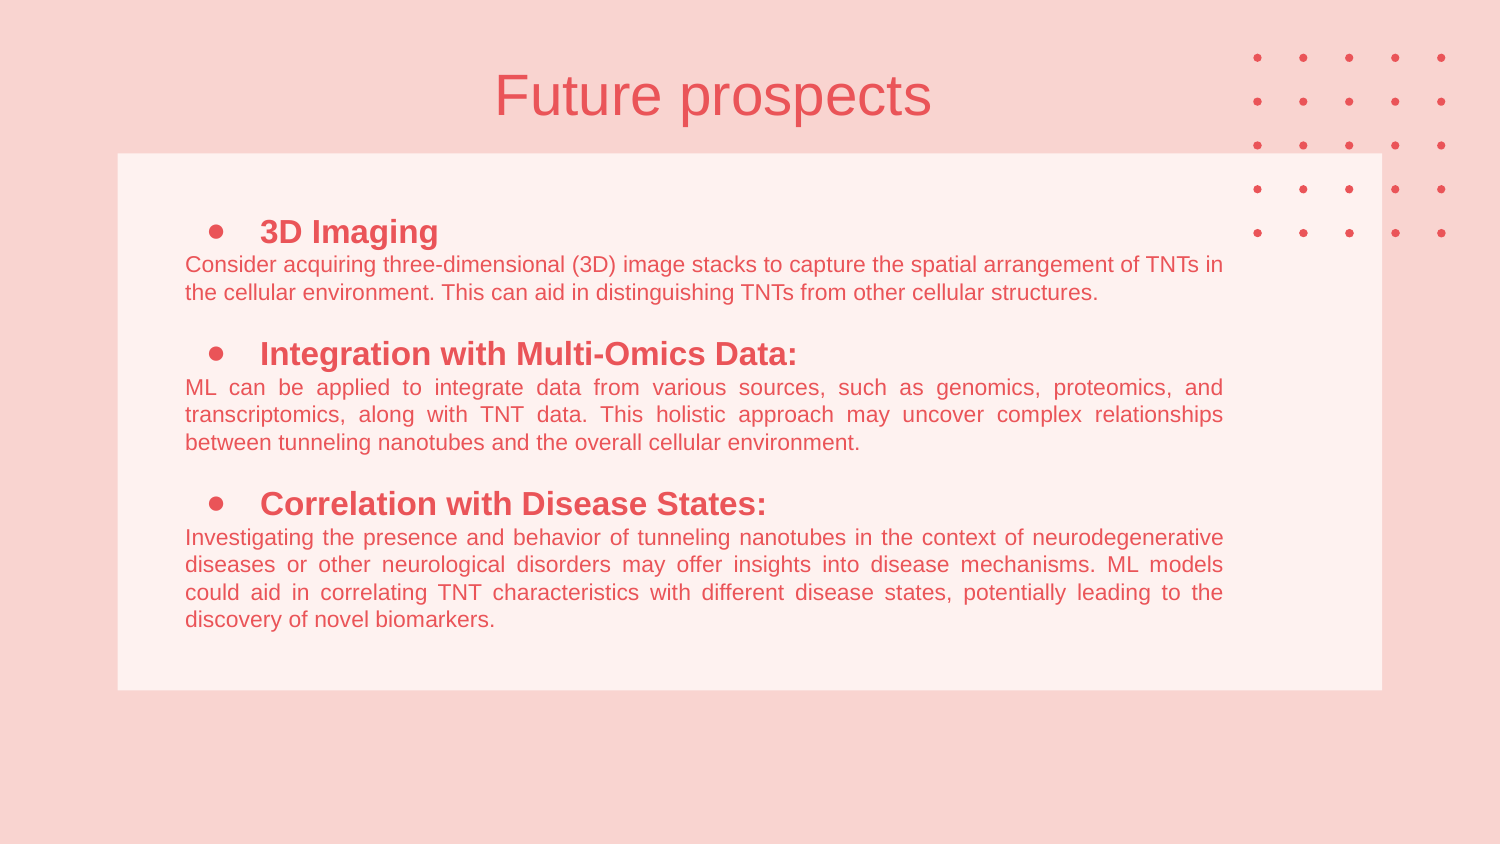

# Future prospects
3D Imaging
Consider acquiring three-dimensional (3D) image stacks to capture the spatial arrangement of TNTs in the cellular environment. This can aid in distinguishing TNTs from other cellular structures.

Integration with Multi-Omics Data:
ML can be applied to integrate data from various sources, such as genomics, proteomics, and transcriptomics, along with TNT data. This holistic approach may uncover complex relationships between tunneling nanotubes and the overall cellular environment.

Correlation with Disease States:
Investigating the presence and behavior of tunneling nanotubes in the context of neurodegenerative diseases or other neurological disorders may offer insights into disease mechanisms. ML models could aid in correlating TNT characteristics with different disease states, potentially leading to the discovery of novel biomarkers.